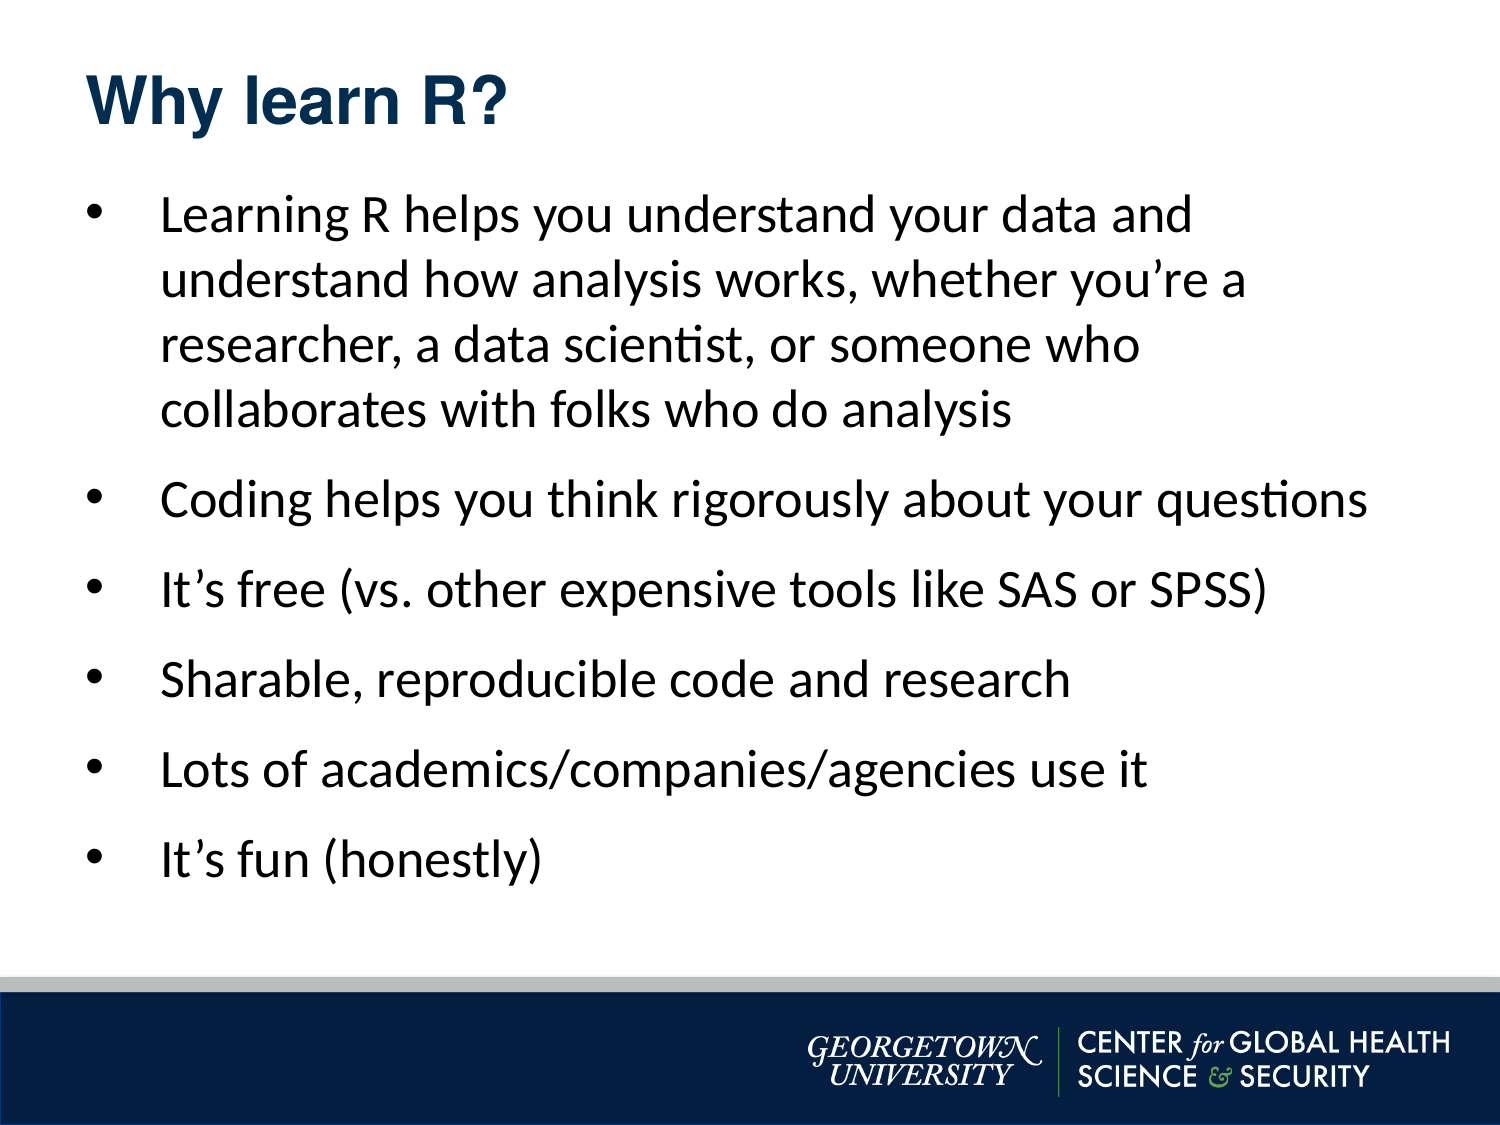

Why learn R?
Learning R helps you understand your data and understand how analysis works, whether you’re a researcher, a data scientist, or someone who collaborates with folks who do analysis
Coding helps you think rigorously about your questions
It’s free (vs. other expensive tools like SAS or SPSS)
Sharable, reproducible code and research
Lots of academics/companies/agencies use it
It’s fun (honestly)